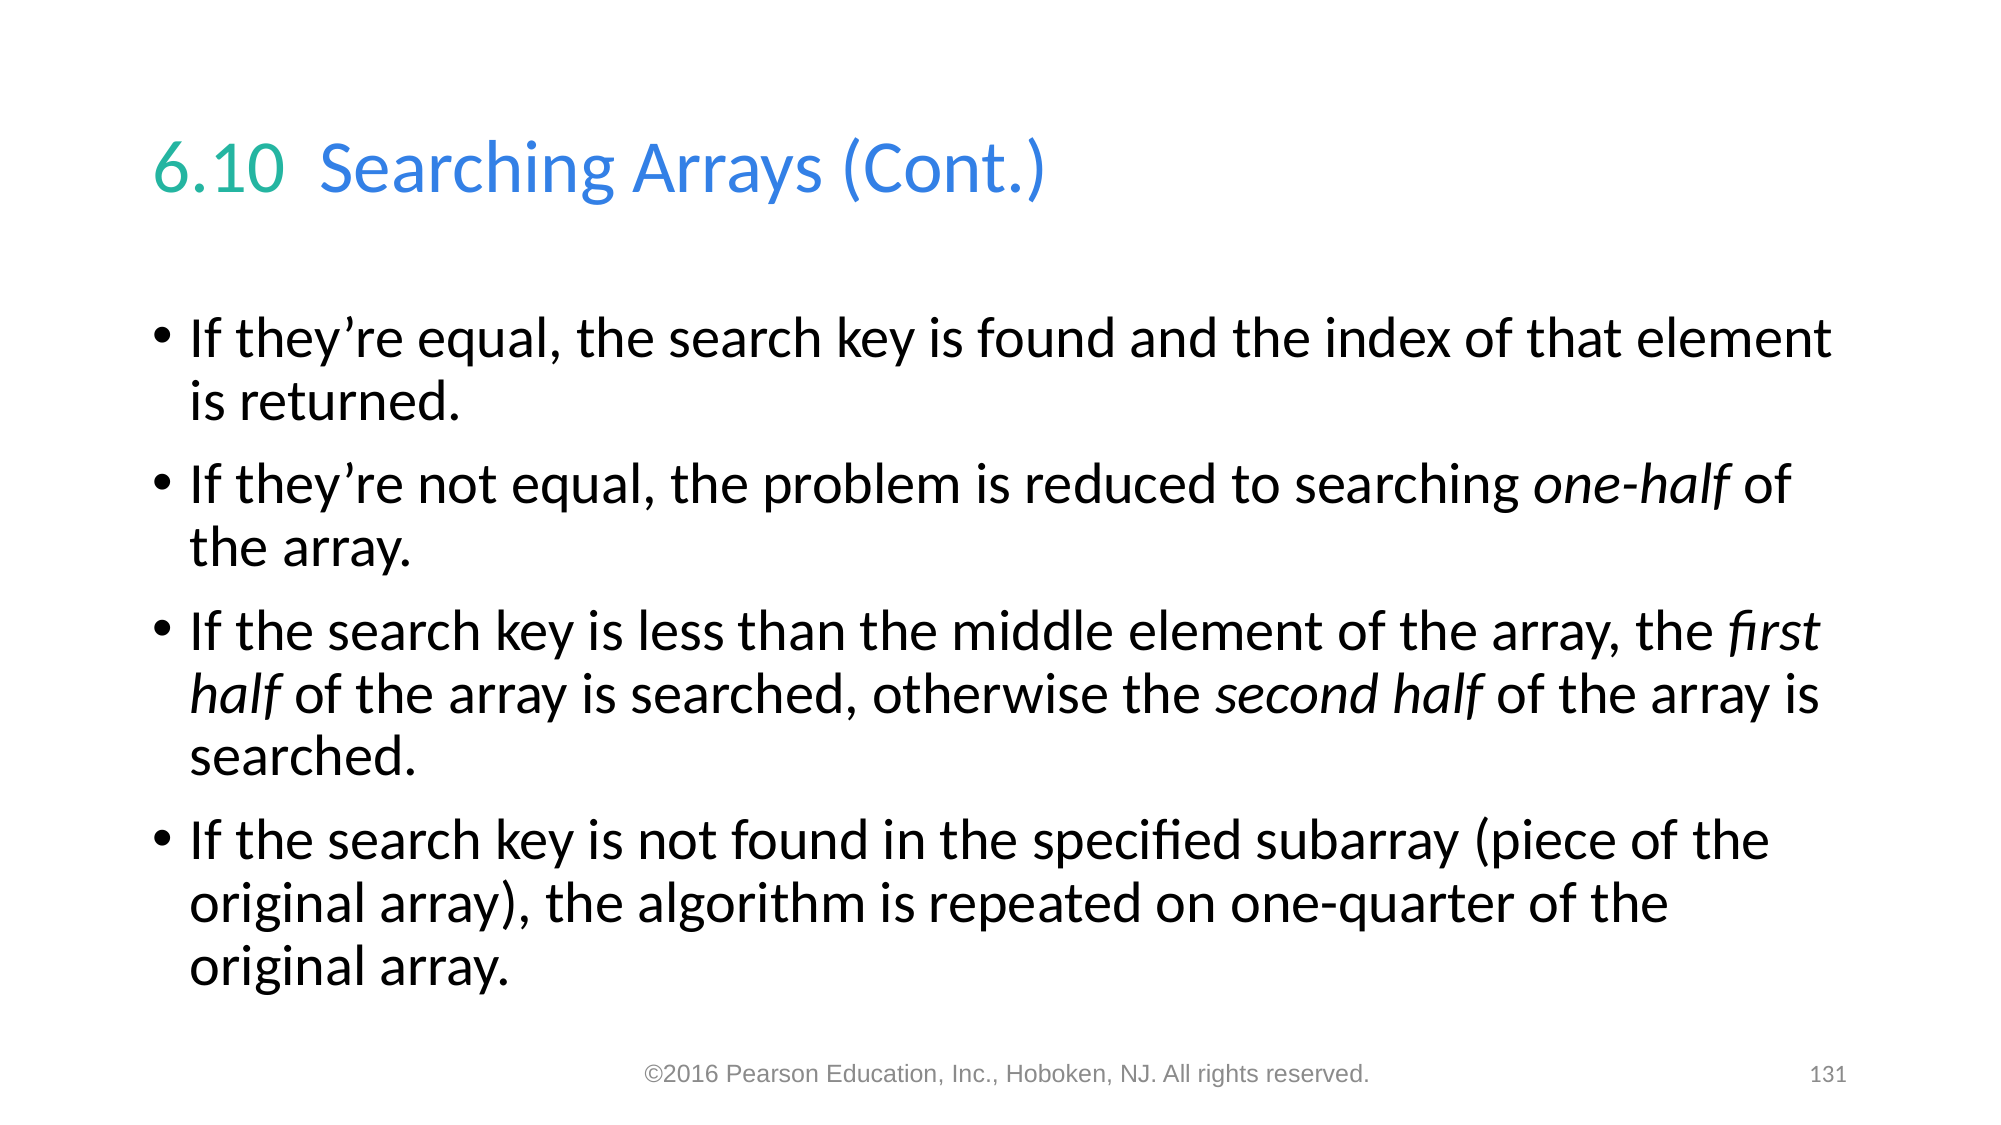

# 6.10  Searching Arrays (Cont.)
If they’re equal, the search key is found and the index of that element is returned.
If they’re not equal, the problem is reduced to searching one-half of the array.
If the search key is less than the middle element of the array, the first half of the array is searched, otherwise the second half of the array is searched.
If the search key is not found in the specified subarray (piece of the original array), the algorithm is repeated on one-quarter of the original array.
131
©2016 Pearson Education, Inc., Hoboken, NJ. All rights reserved.